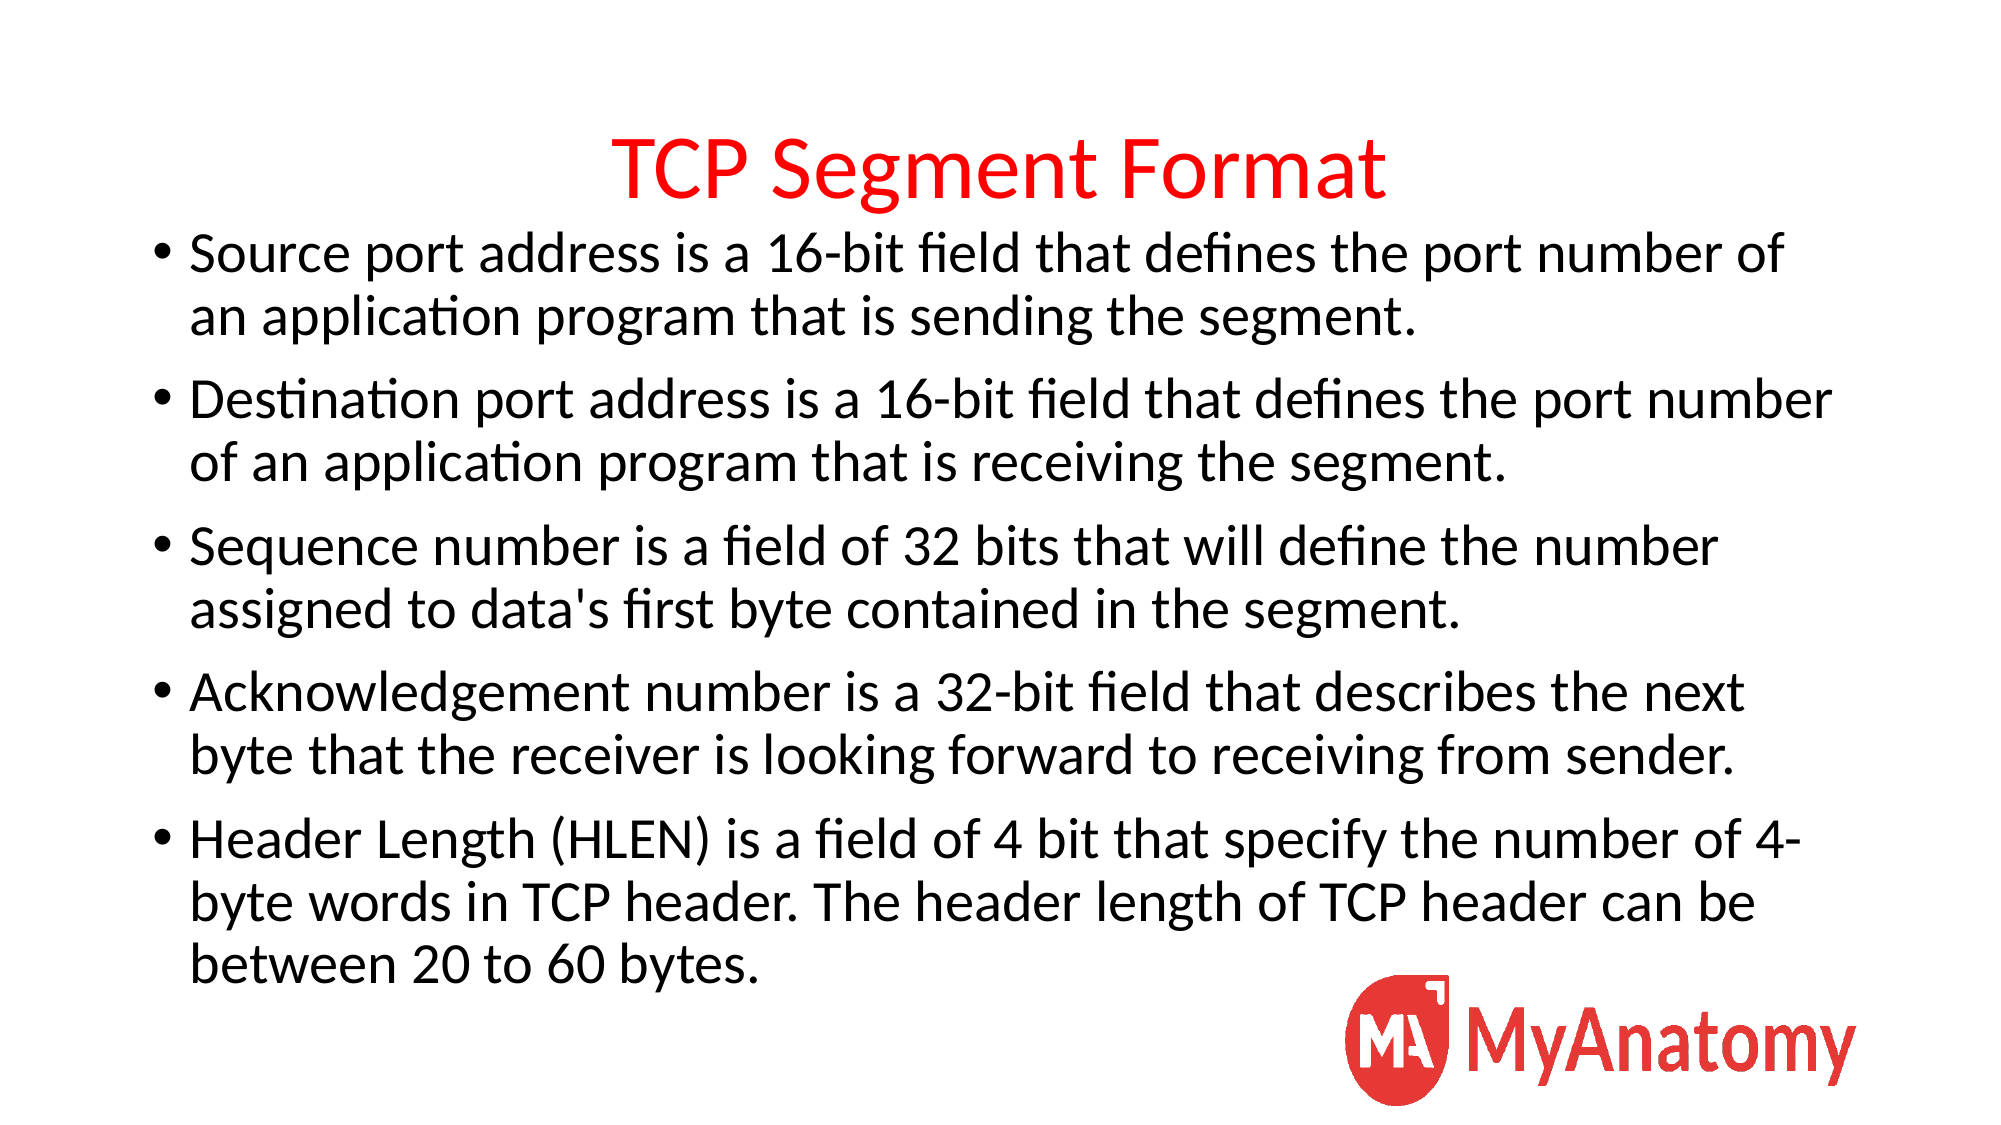

# TCP Segment Format
Source port address is a 16-bit field that defines the port number of an application program that is sending the segment.
Destination port address is a 16-bit field that defines the port number of an application program that is receiving the segment.
Sequence number is a field of 32 bits that will define the number assigned to data's first byte contained in the segment.
Acknowledgement number is a 32-bit field that describes the next byte that the receiver is looking forward to receiving from sender.
Header Length (HLEN) is a field of 4 bit that specify the number of 4-byte words in TCP header. The header length of TCP header can be between 20 to 60 bytes.